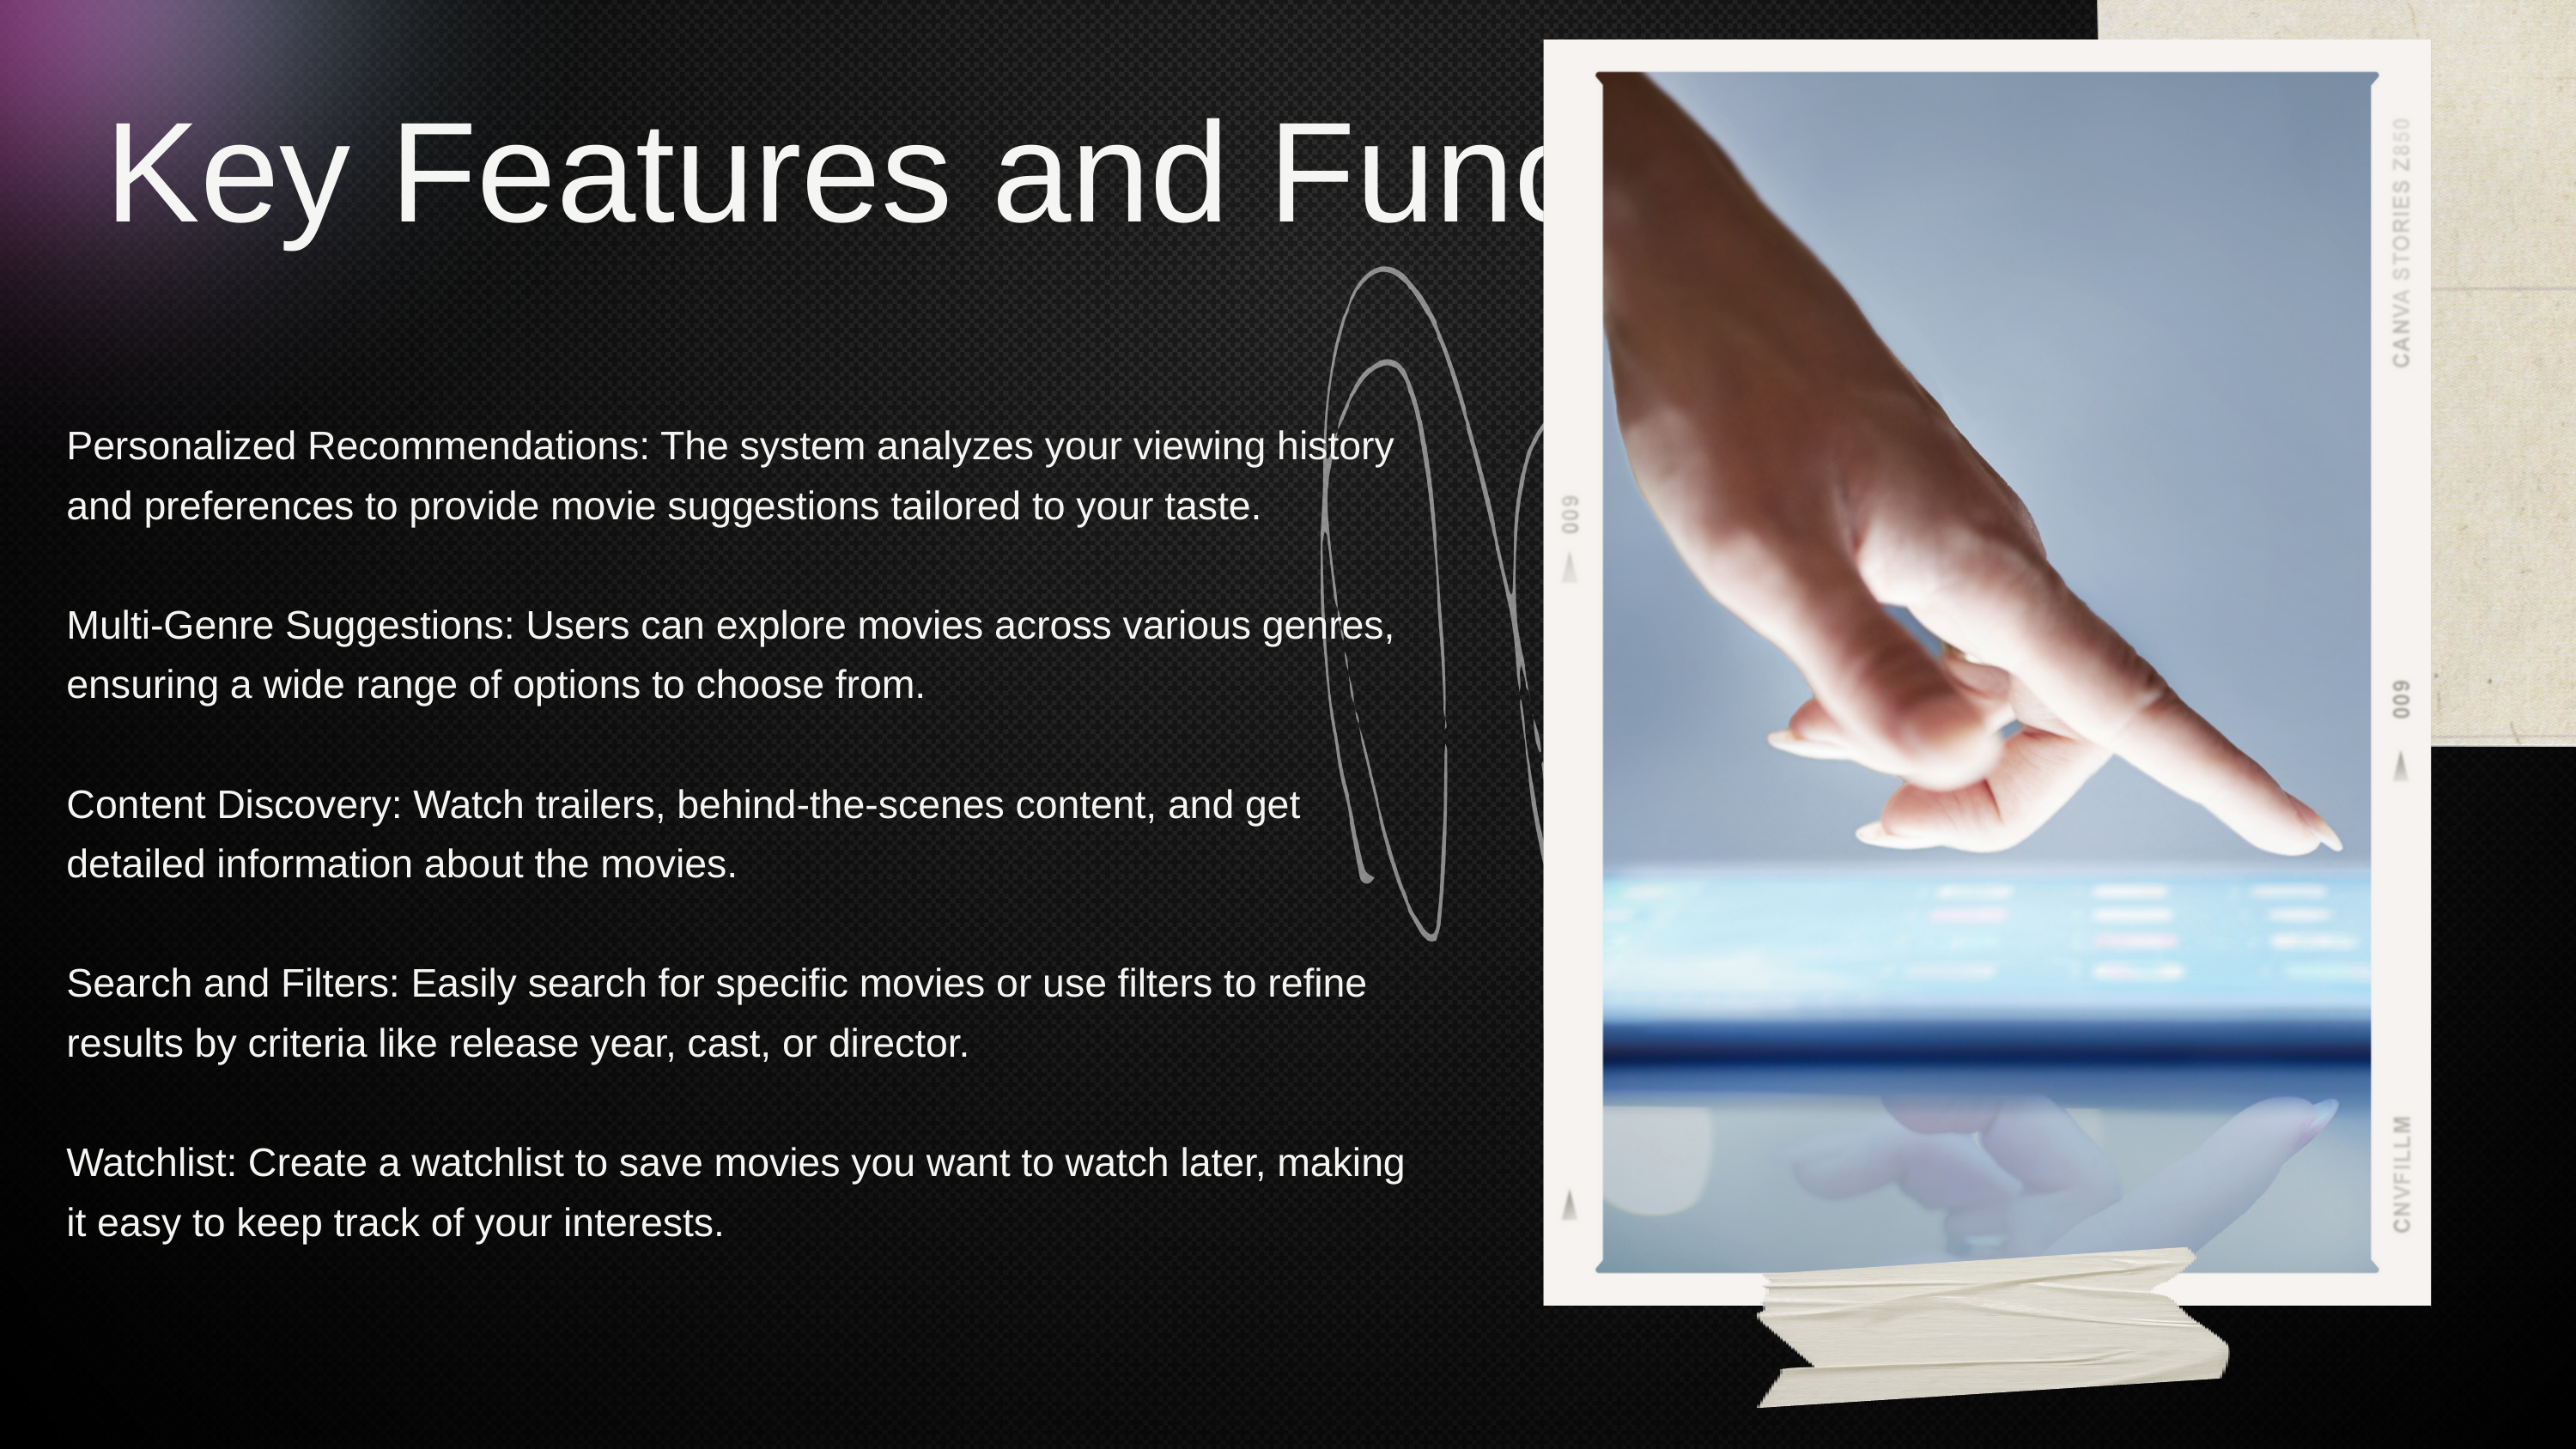

Key Features and Functionality

Personalized Recommendations: The system analyzes your viewing history and preferences to provide movie suggestions tailored to your taste.

Multi-Genre Suggestions: Users can explore movies across various genres, ensuring a wide range of options to choose from.

Content Discovery: Watch trailers, behind-the-scenes content, and get detailed information about the movies.

Search and Filters: Easily search for specific movies or use filters to refine results by criteria like release year, cast, or director.

Watchlist: Create a watchlist to save movies you want to watch later, making it easy to keep track of your interests.